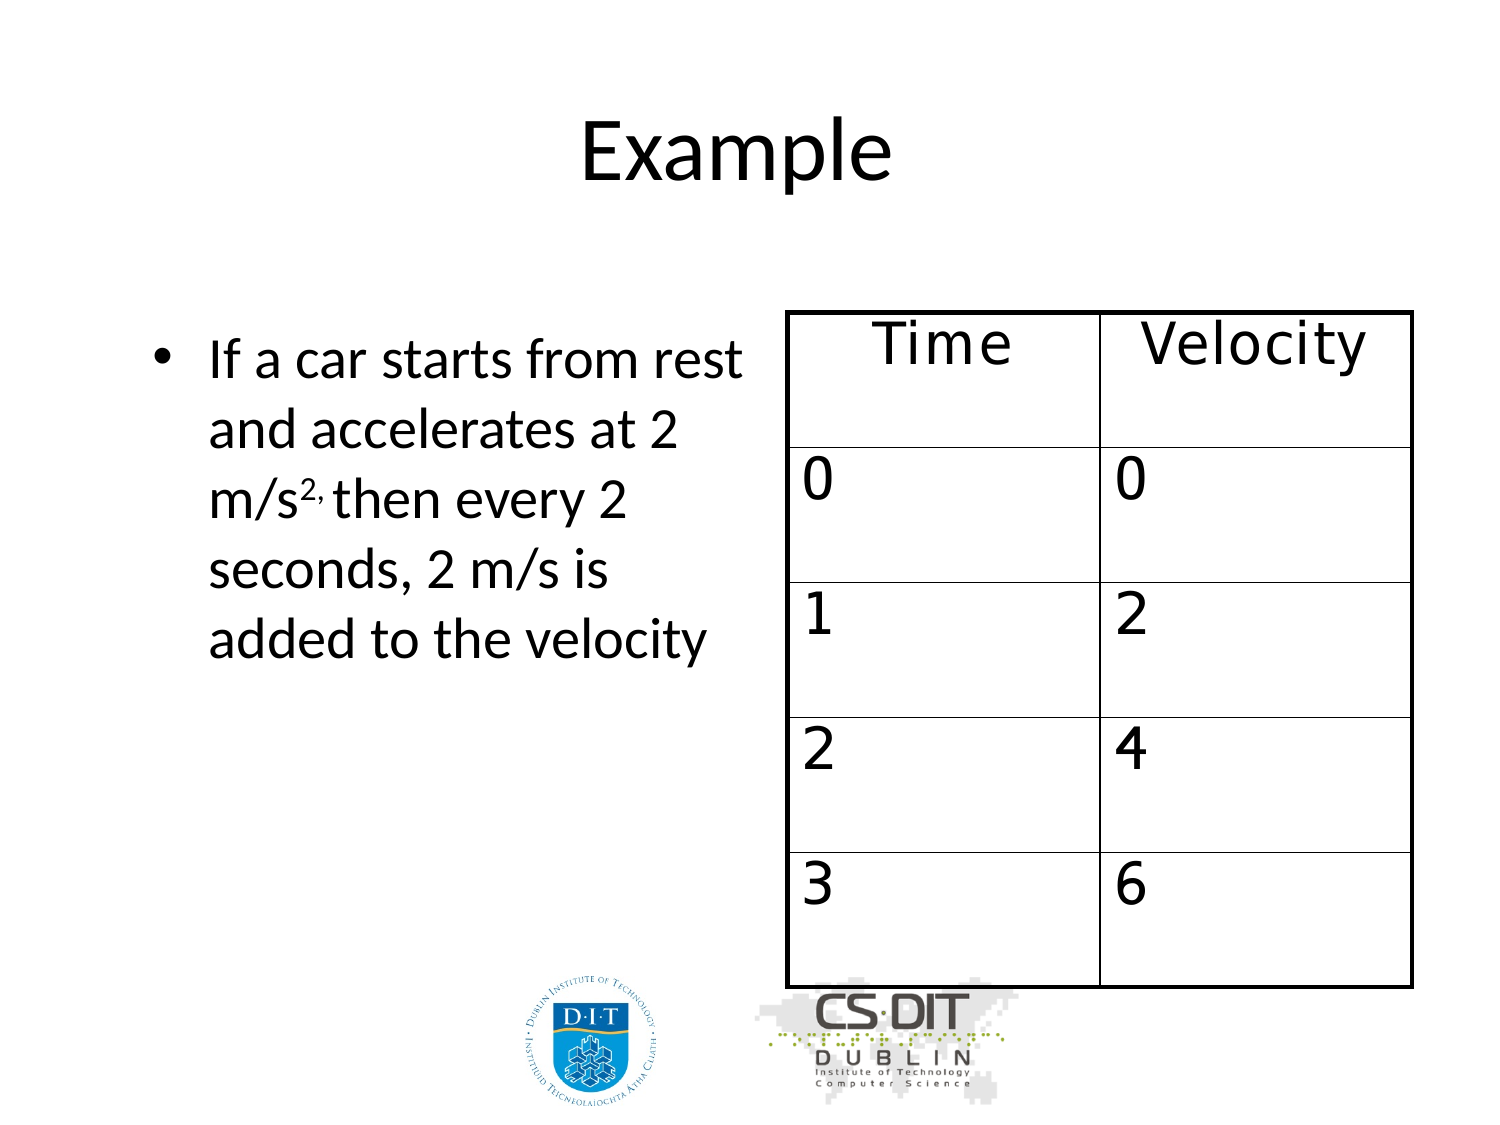

# Example
If a car starts from rest and accelerates at 2 m/s2, then every 2 seconds, 2 m/s is added to the velocity

| Time | Velocity |
| --- | --- |
| 0 | 0 |
| 1 | 2 |
| 2 | 4 |
| 3 | 6 |